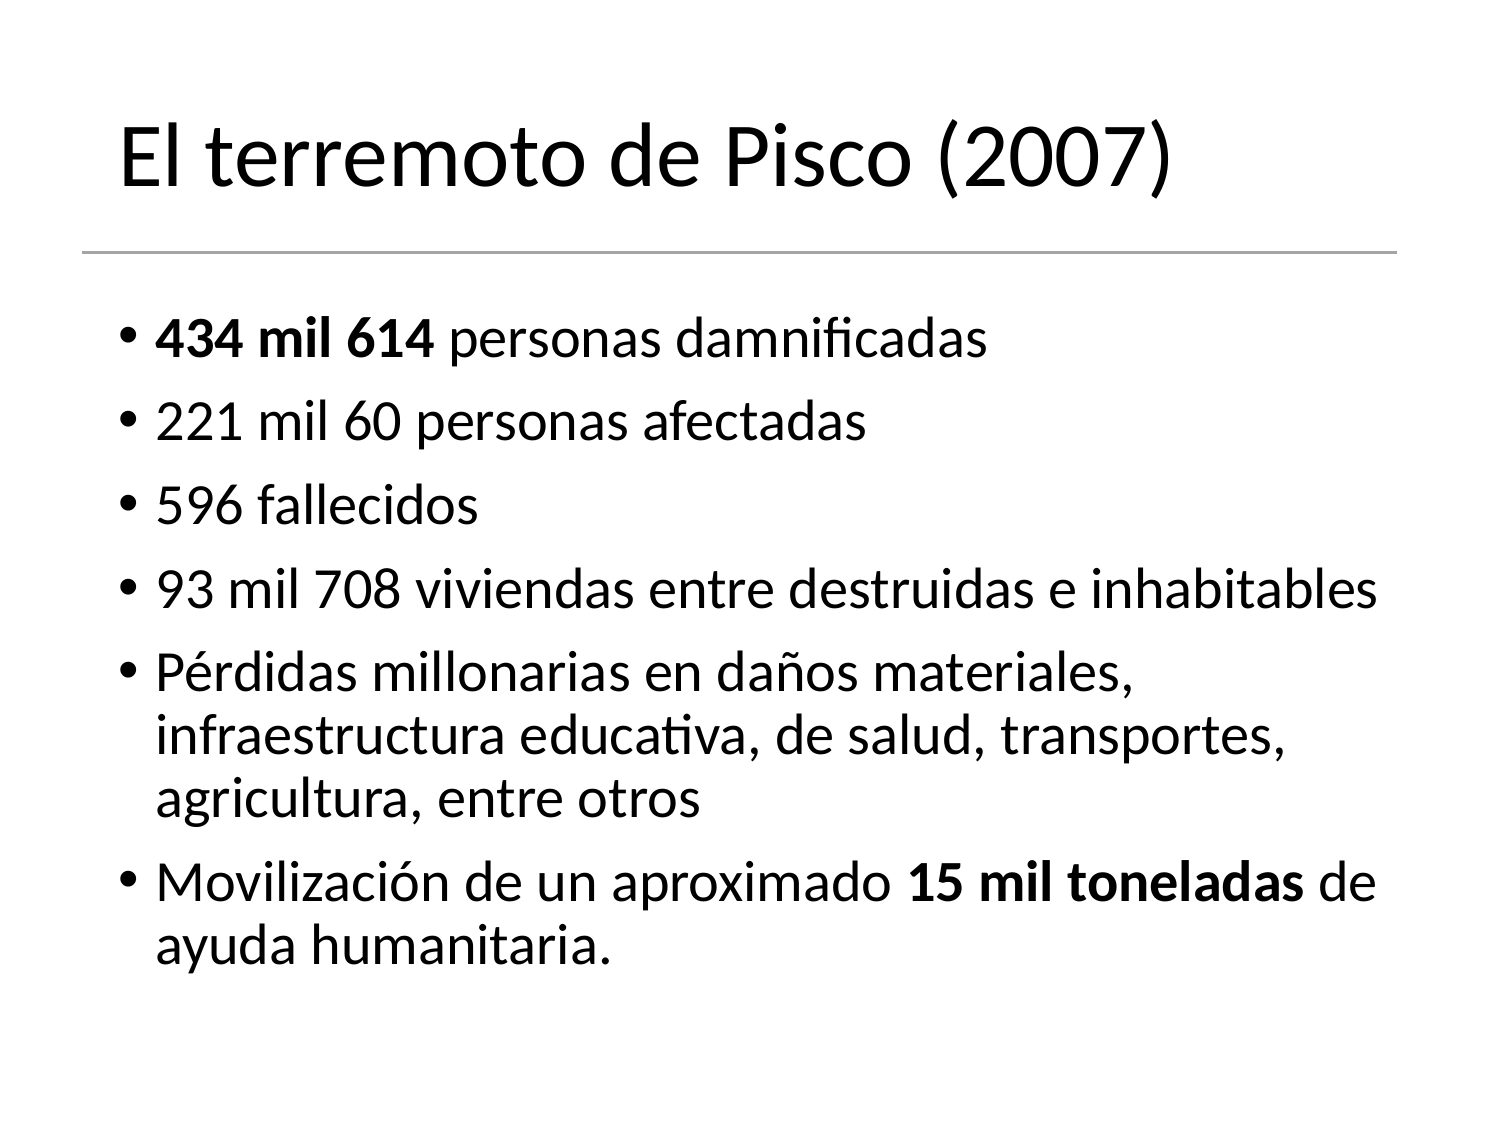

# El terremoto de Pisco (2007)
434 mil 614 personas damnificadas
221 mil 60 personas afectadas
596 fallecidos
93 mil 708 viviendas entre destruidas e inhabitables
Pérdidas millonarias en daños materiales, infraestructura educativa, de salud, transportes, agricultura, entre otros
Movilización de un aproximado 15 mil toneladas de ayuda humanitaria.